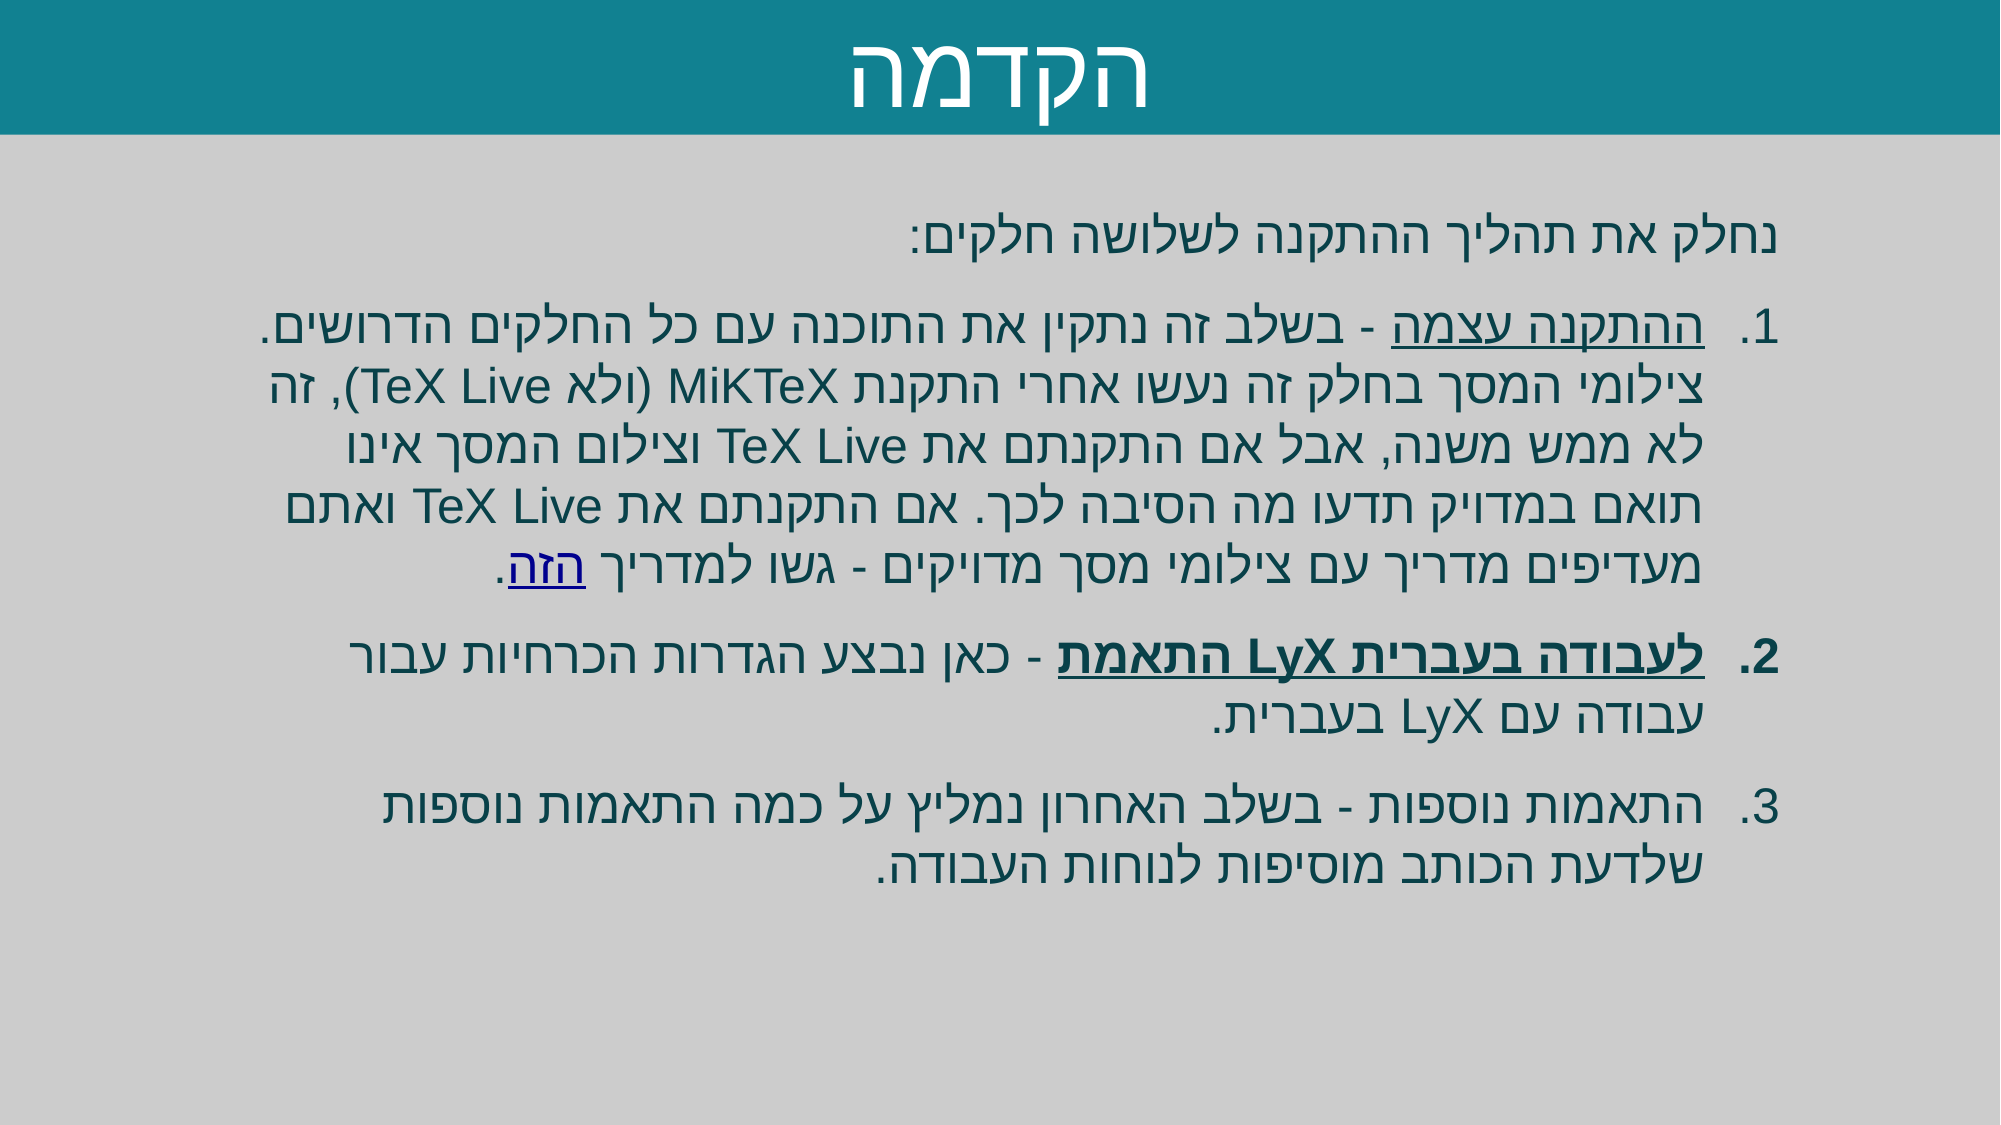

הקדמה

נחלק את תהליך ההתקנה לשלושה חלקים:

ההתקנה עצמה - בשלב זה נתקין את התוכנה עם כל החלקים הדרושים. צילומי המסך בחלק זה נעשו אחרי התקנת MiKTeX (ולא TeX Live), זה לא ממש משנה, אבל אם התקנתם את TeX Live וצילום המסך אינו תואם במדויק תדעו מה הסיבה לכך. אם התקנתם את TeX Live ואתם מעדיפים מדריך עם צילומי מסך מדויקים - גשו למדריך הזה.

התאמת LyX לעבודה בעברית - כאן נבצע הגדרות הכרחיות עבור עבודה עם LyX בעברית.

התאמות נוספות - בשלב האחרון נמליץ על כמה התאמות נוספות שלדעת הכותב מוסיפות לנוחות העבודה.